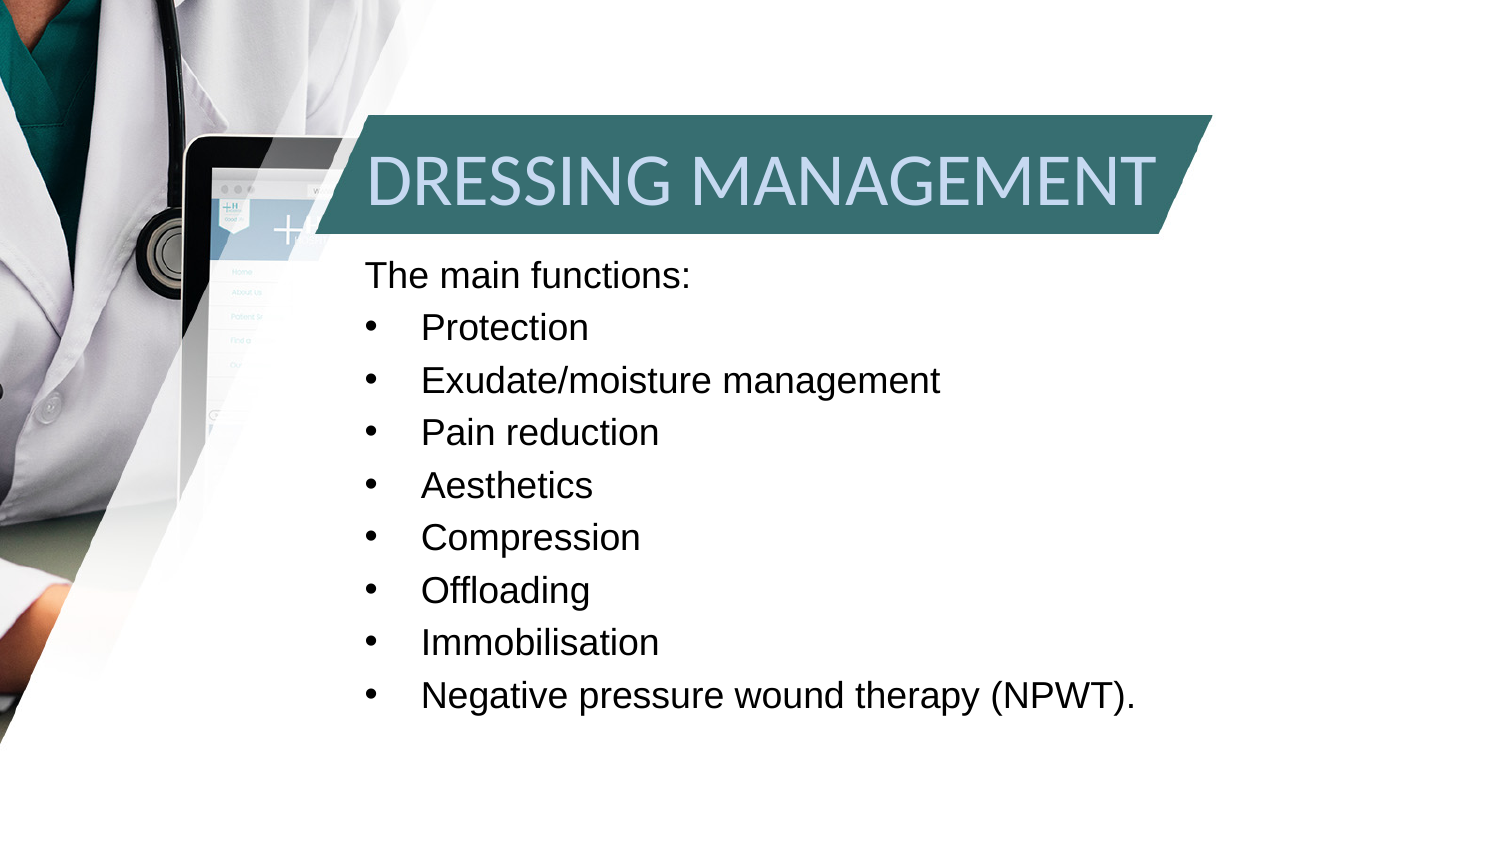

# ﻿DRESSING MANAGEMENT
The main functions:
Protection
Exudate/moisture management
Pain reduction
Aesthetics
Compression
Offloading
Immobilisation
Negative pressure wound therapy (NPWT).